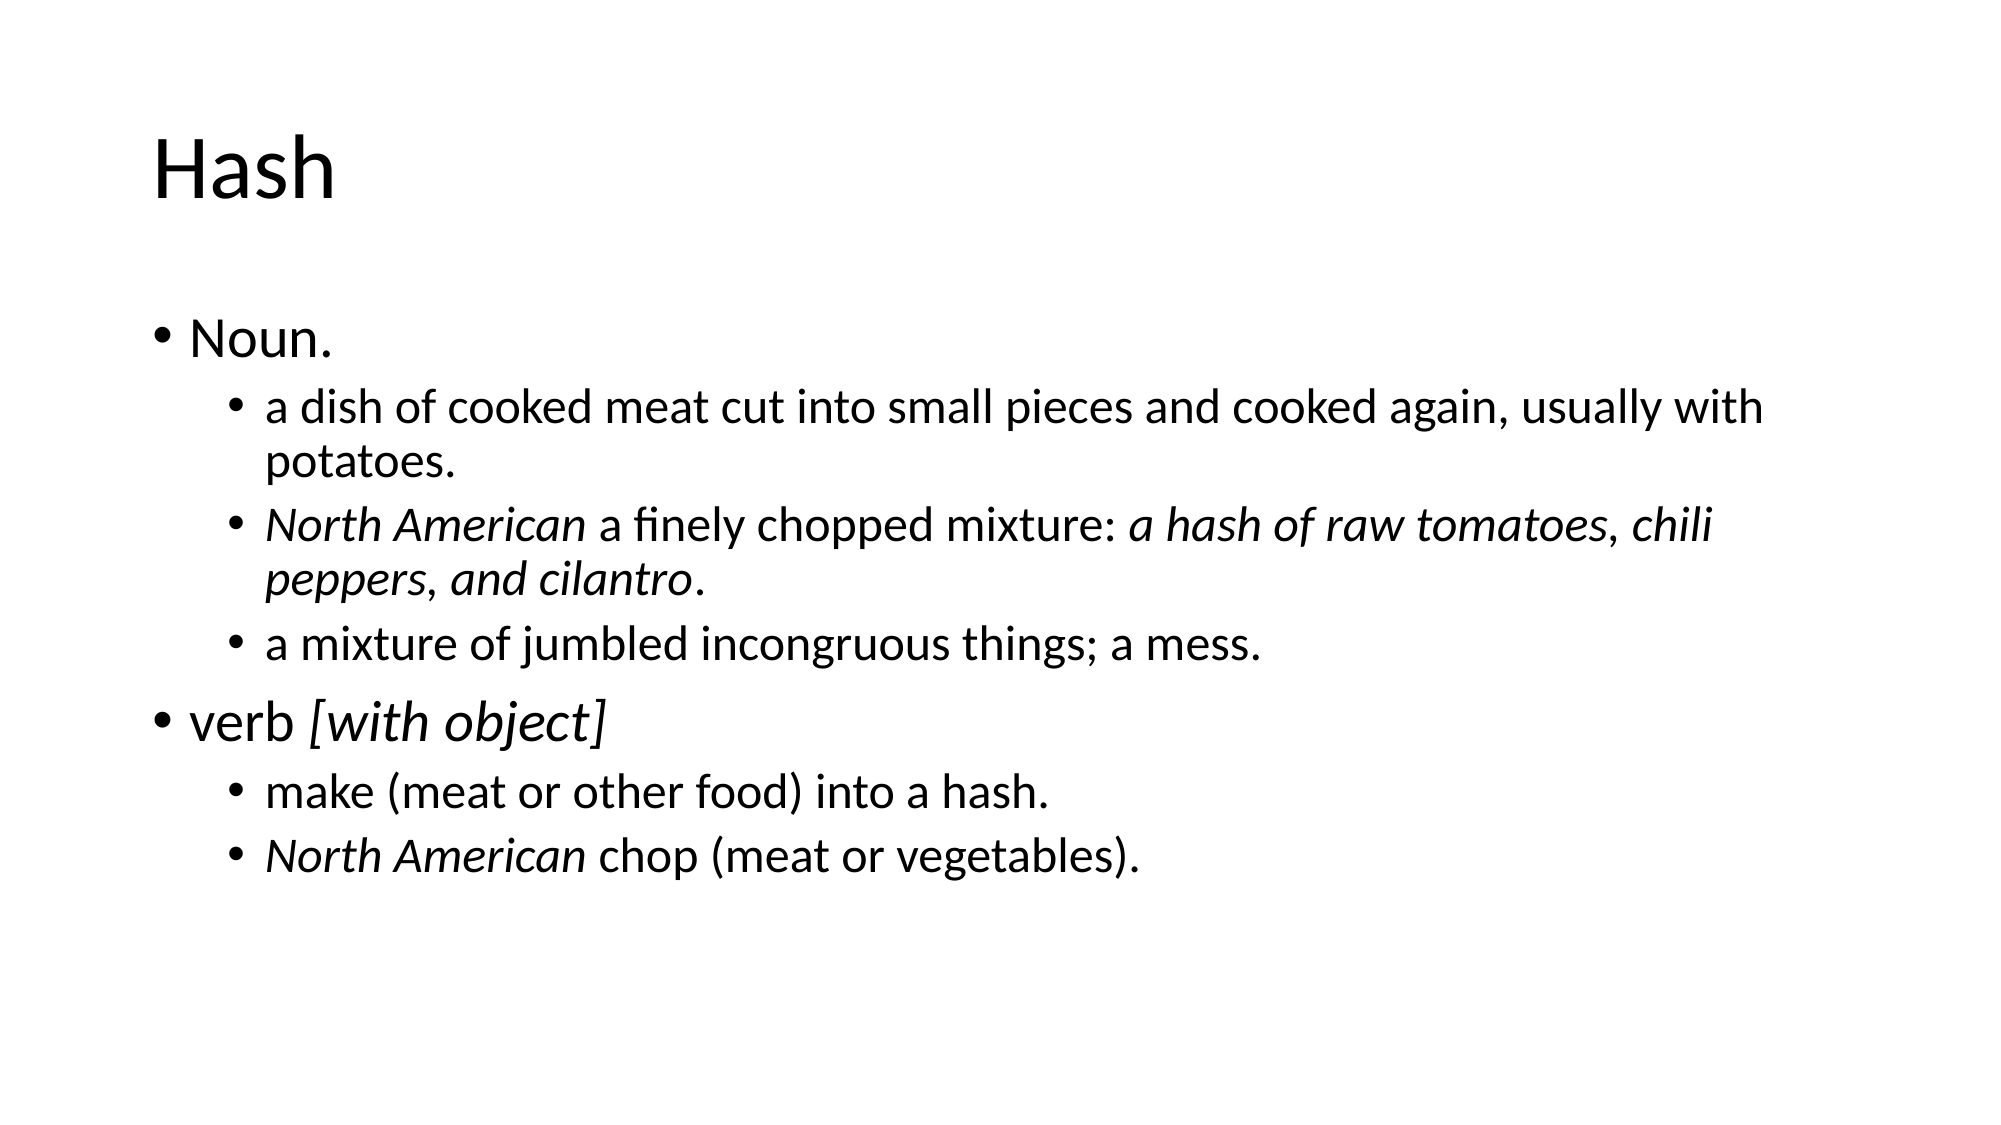

# Hash
Noun.
a dish of cooked meat cut into small pieces and cooked again, usually with potatoes.
North American a finely chopped mixture: a hash of raw tomatoes, chili peppers, and cilantro.
a mixture of jumbled incongruous things; a mess.
verb [with object]
make (meat or other food) into a hash.
North American chop (meat or vegetables).